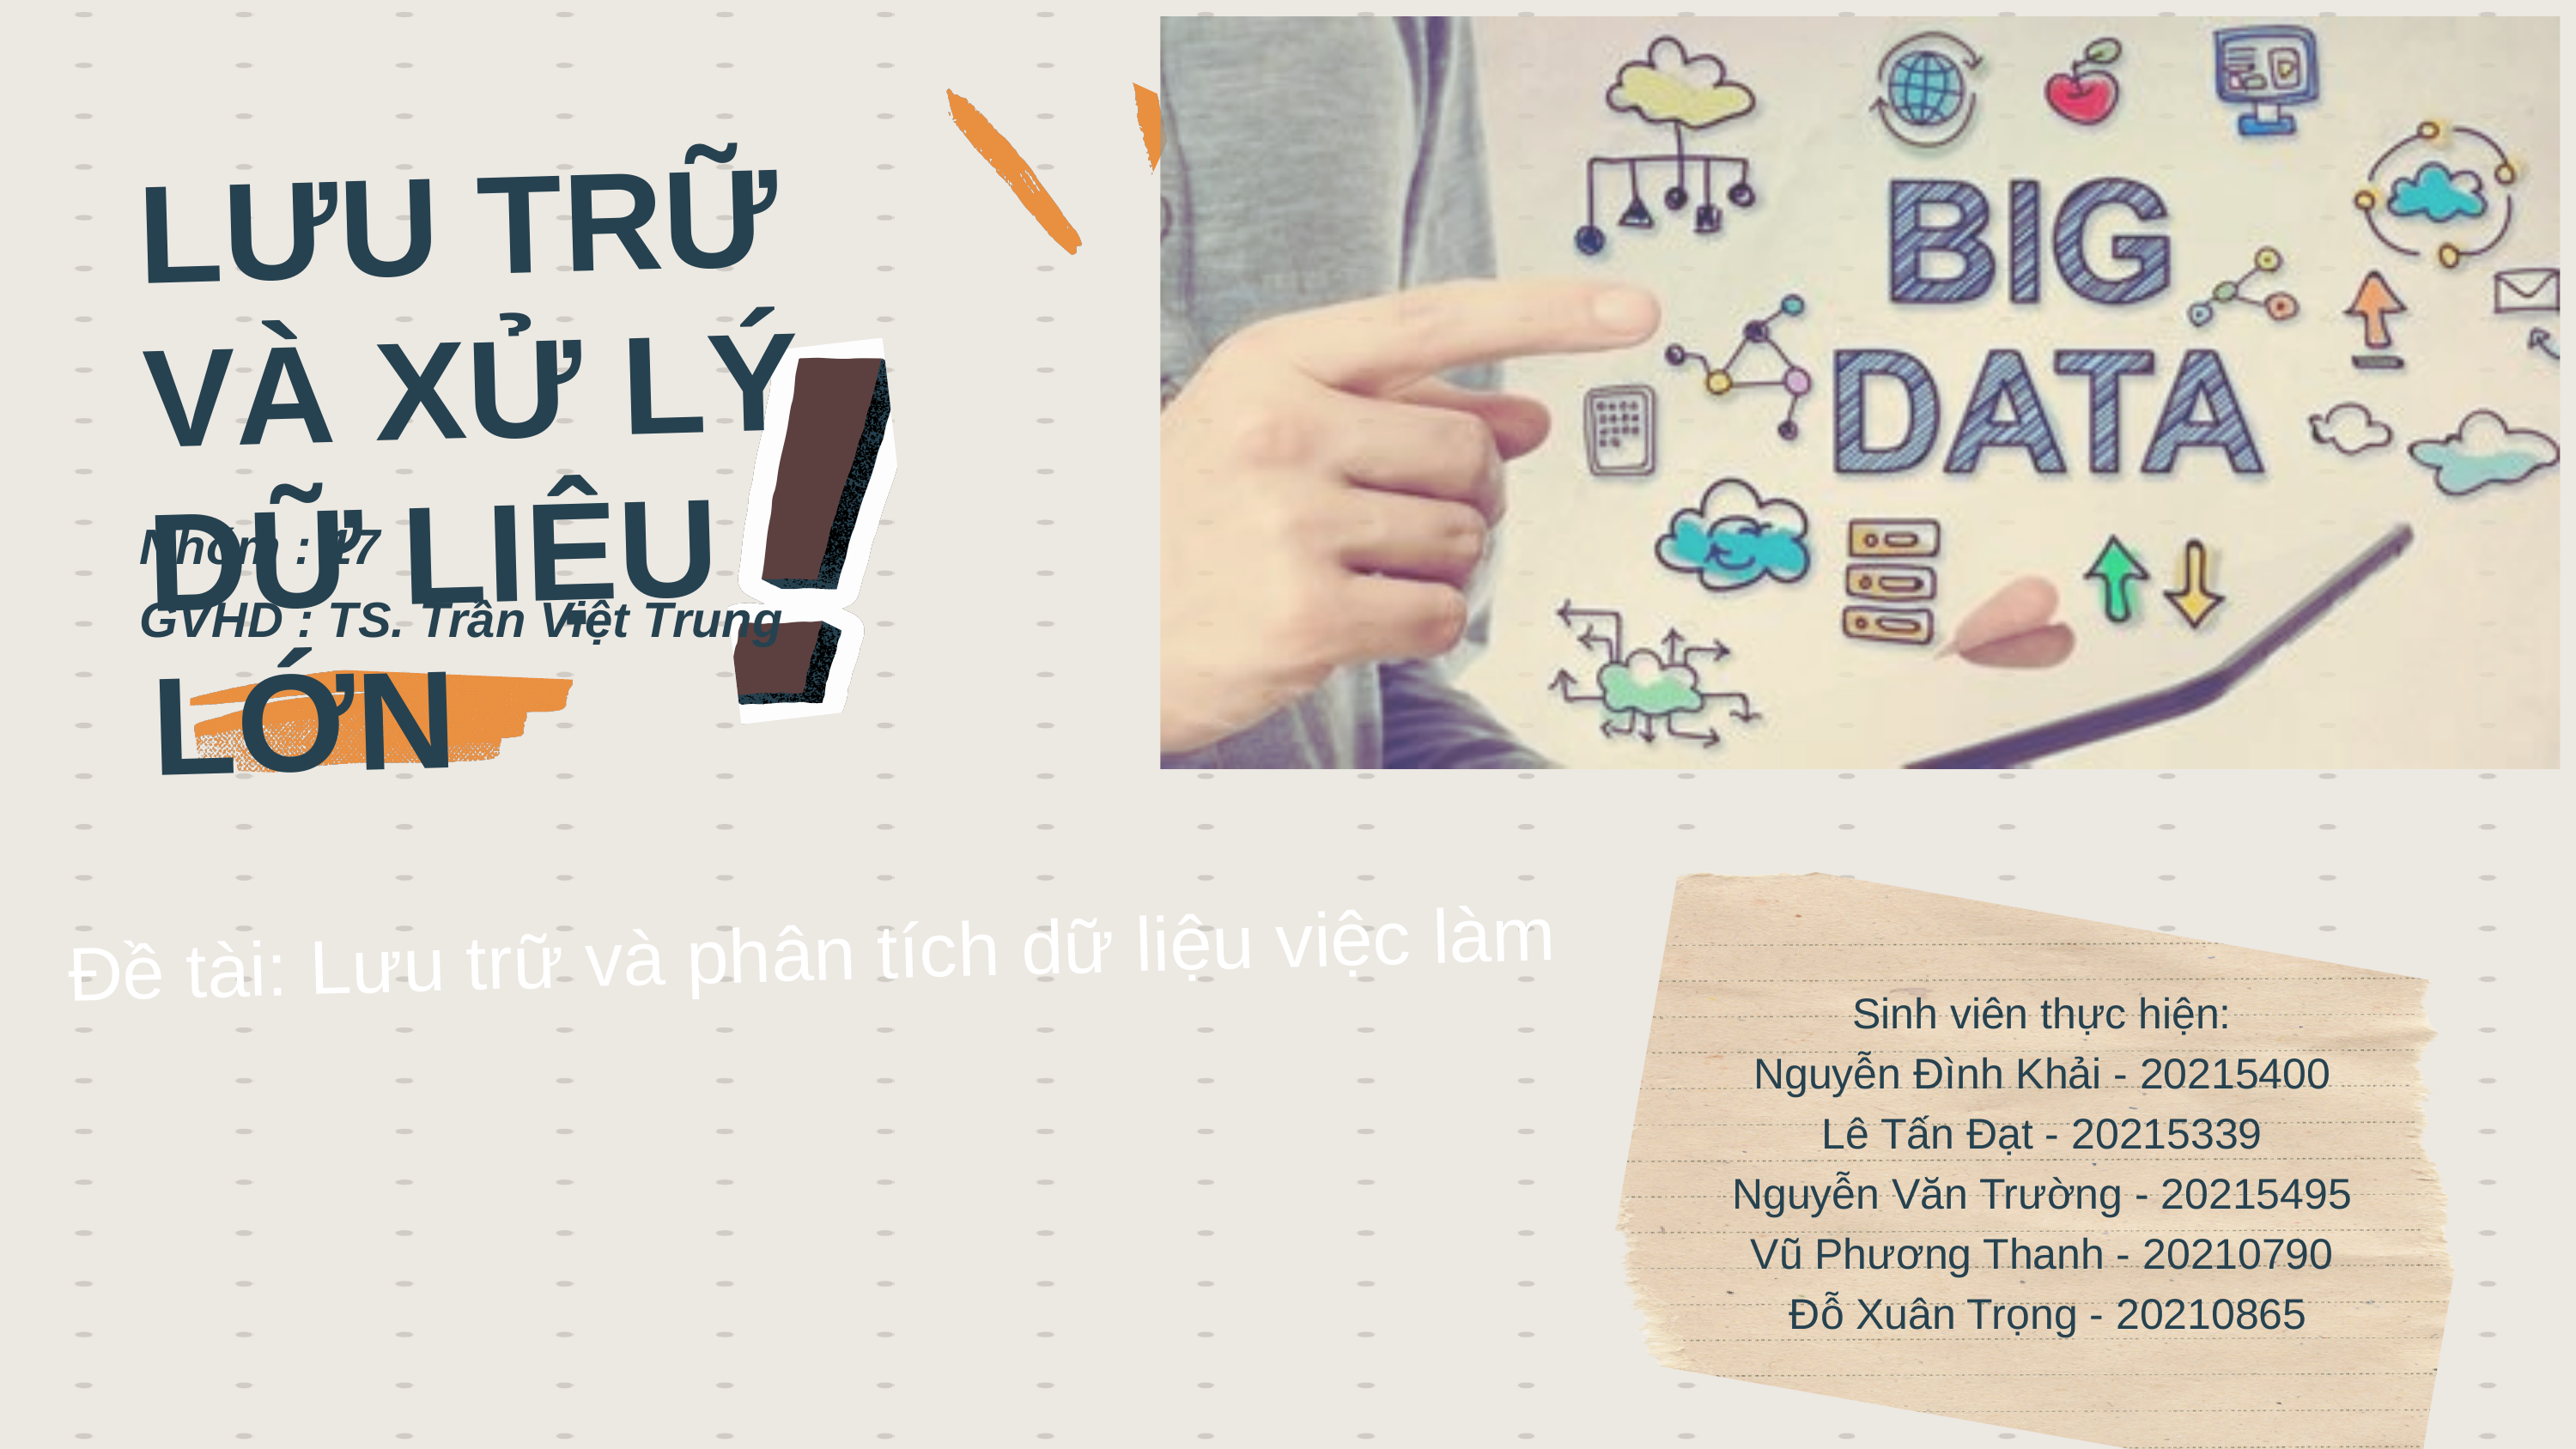

LƯU TRỮ VÀ XỬ LÝ DỮ LIỆU LỚN

Nhóm : 17
GVHD : TS. Trần Việt Trung

Đề tài: Lưu trữ và phân tích dữ liệu việc làm
Sinh viên thực hiện:
Nguyễn Đình Khải - 20215400
Lê Tấn Đạt - 20215339
Nguyễn Văn Trường - 20215495
Vũ Phương Thanh - 20210790
Đỗ Xuân Trọng - 20210865